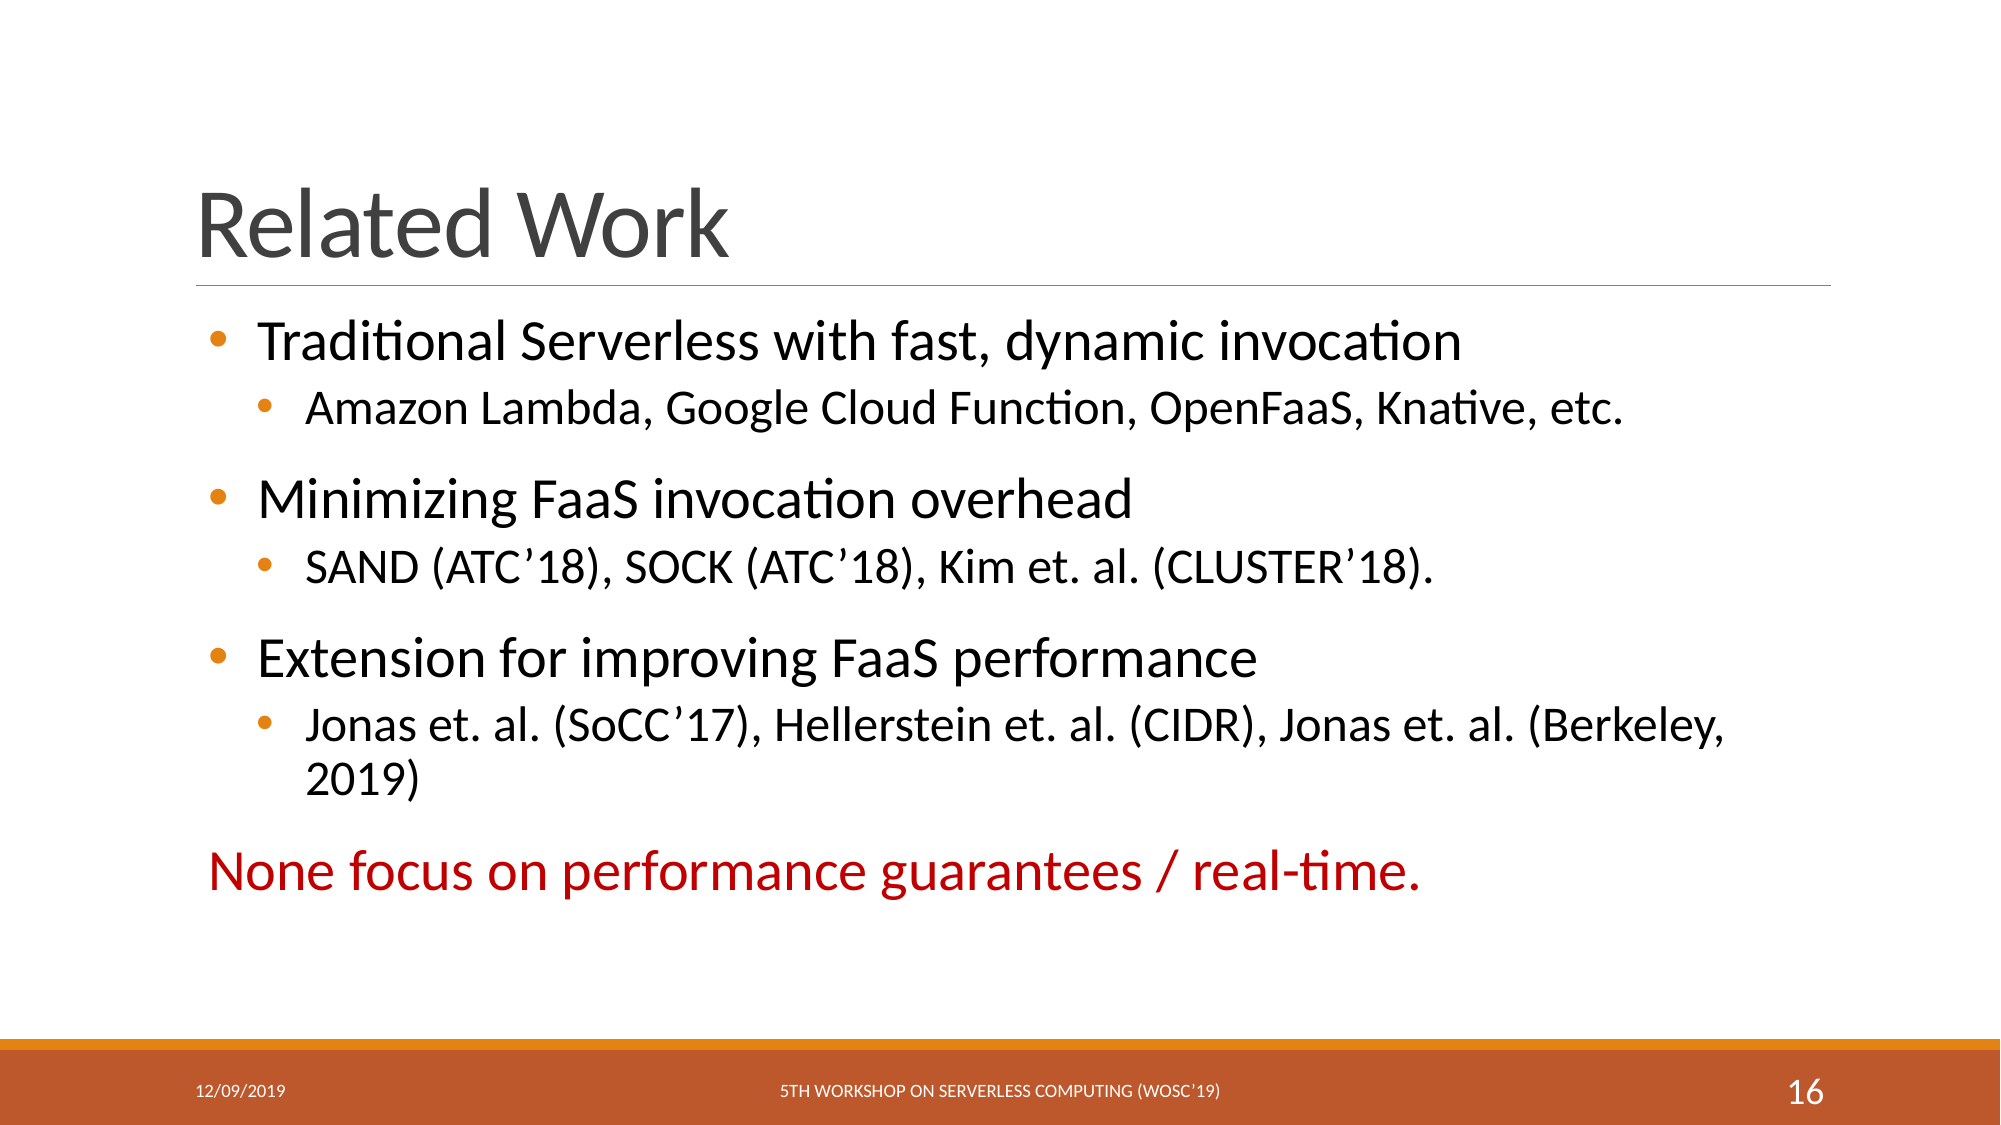

# Related Work
Traditional Serverless with fast, dynamic invocation
Amazon Lambda, Google Cloud Function, OpenFaaS, Knative, etc.
Minimizing FaaS invocation overhead
SAND (ATC’18), SOCK (ATC’18), Kim et. al. (CLUSTER’18).
Extension for improving FaaS performance
Jonas et. al. (SoCC’17), Hellerstein et. al. (CIDR), Jonas et. al. (Berkeley, 2019)
None focus on performance guarantees / real-time.
12/09/2019
5th Workshop on Serverless Computing (WoSc’19)
16